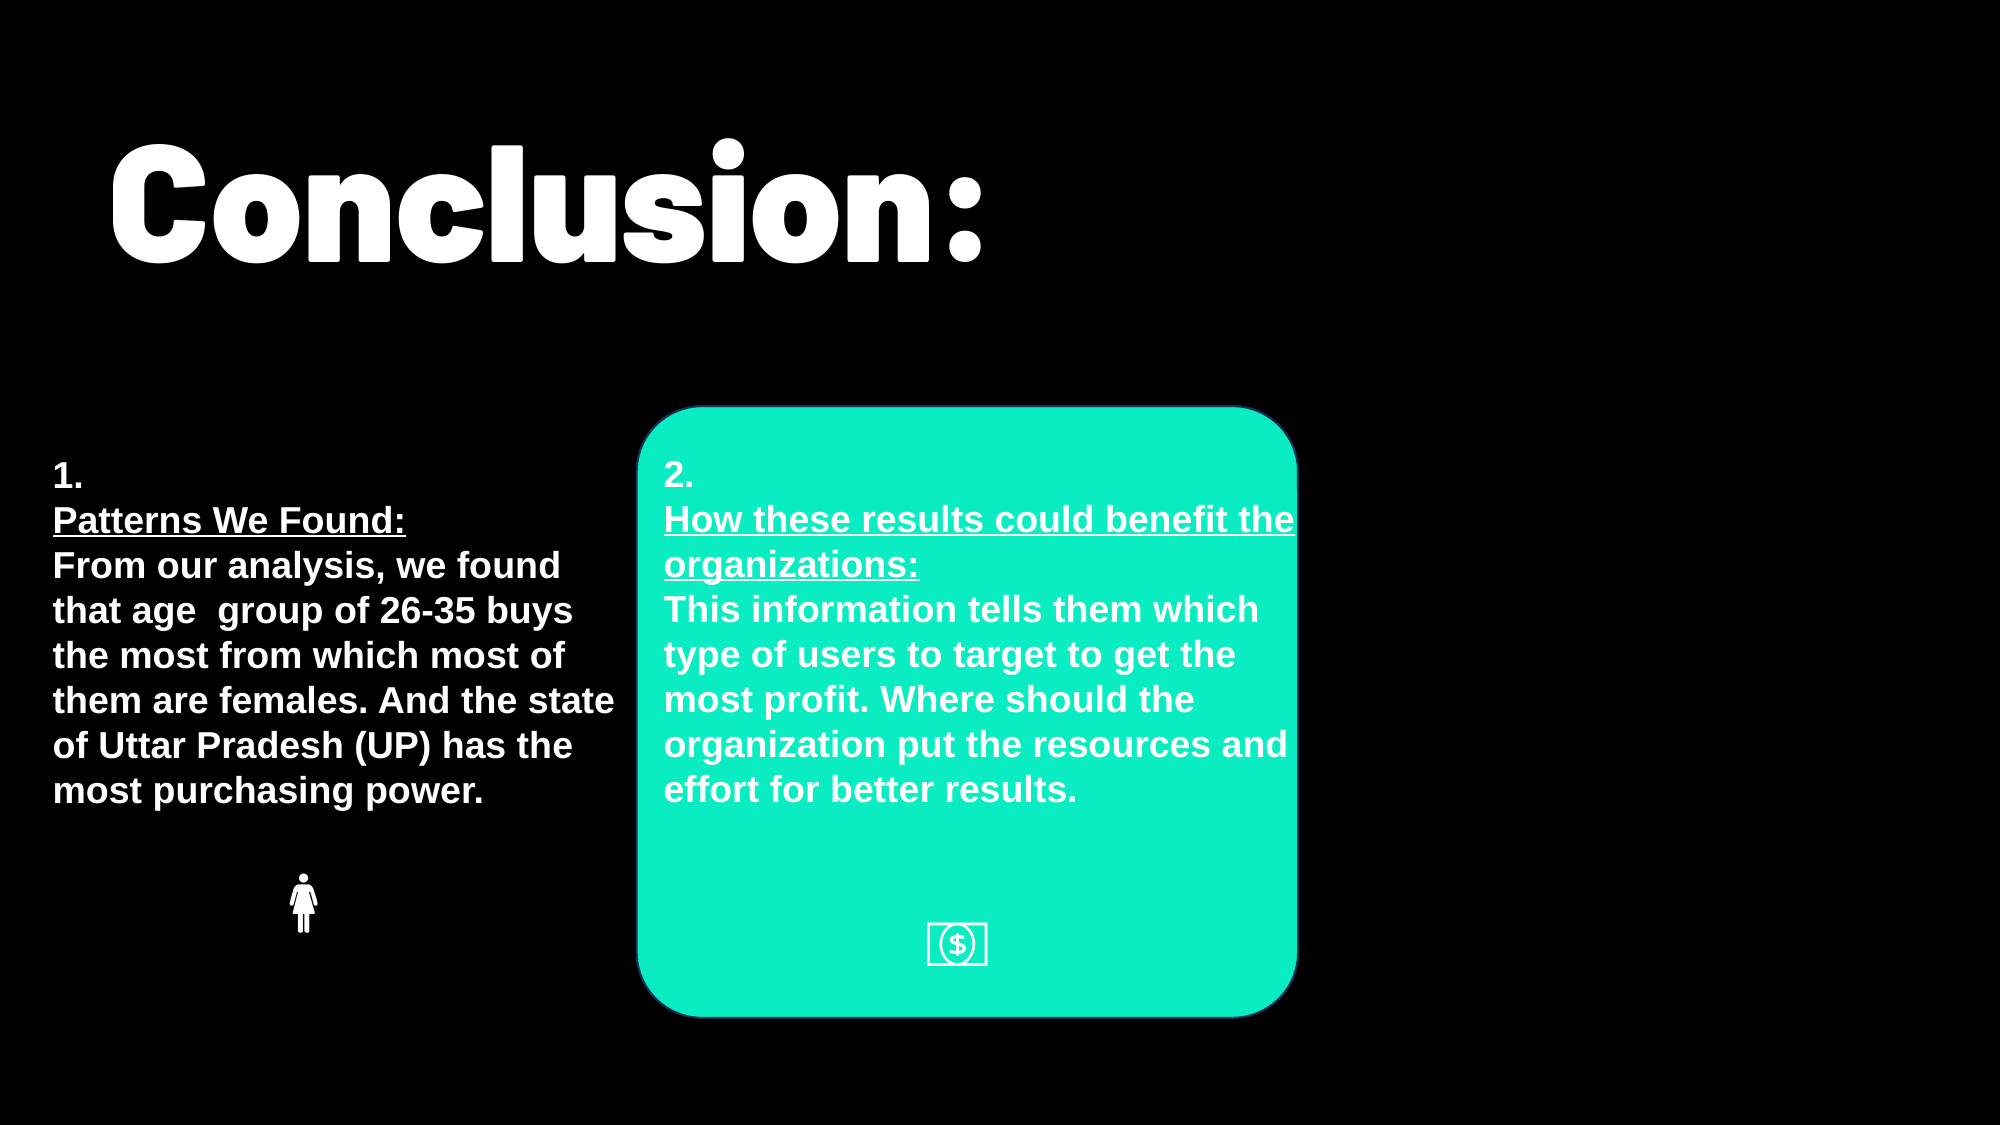

Conclusion:

2.
How these results could benefit the organizations:
This information tells them which type of users to target to get the most profit. Where should the organization put the resources and effort for better results.

	      💵
1.
Patterns We Found:
From our analysis, we found that age  group of 26-35 buys the most from which most of them are females. And the state of Uttar Pradesh (UP) has the most purchasing power.

	        🚺